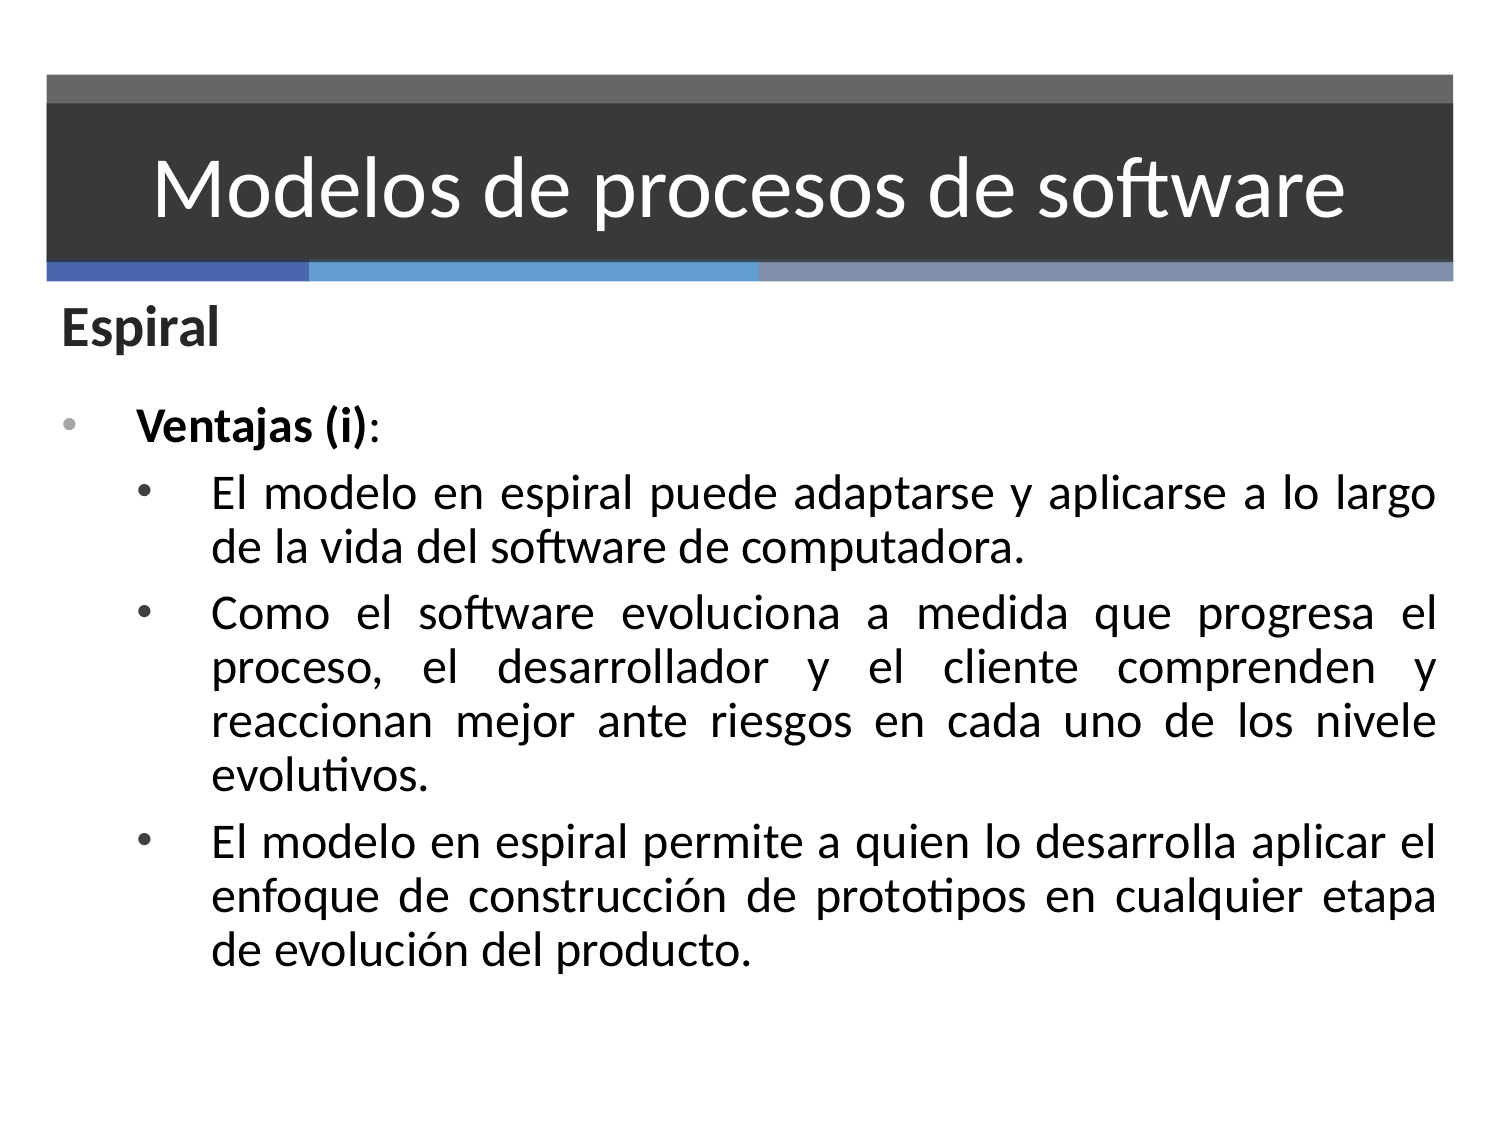

# Modelos de procesos de software
Espiral
Ventajas (i):
El modelo en espiral puede adaptarse y aplicarse a lo largo de la vida del software de computadora.
Como el software evoluciona a medida que progresa el proceso, el desarrollador y el cliente comprenden y reaccionan mejor ante riesgos en cada uno de los nivele evolutivos.
El modelo en espiral permite a quien lo desarrolla aplicar el enfoque de construcción de prototipos en cualquier etapa de evolución del producto.